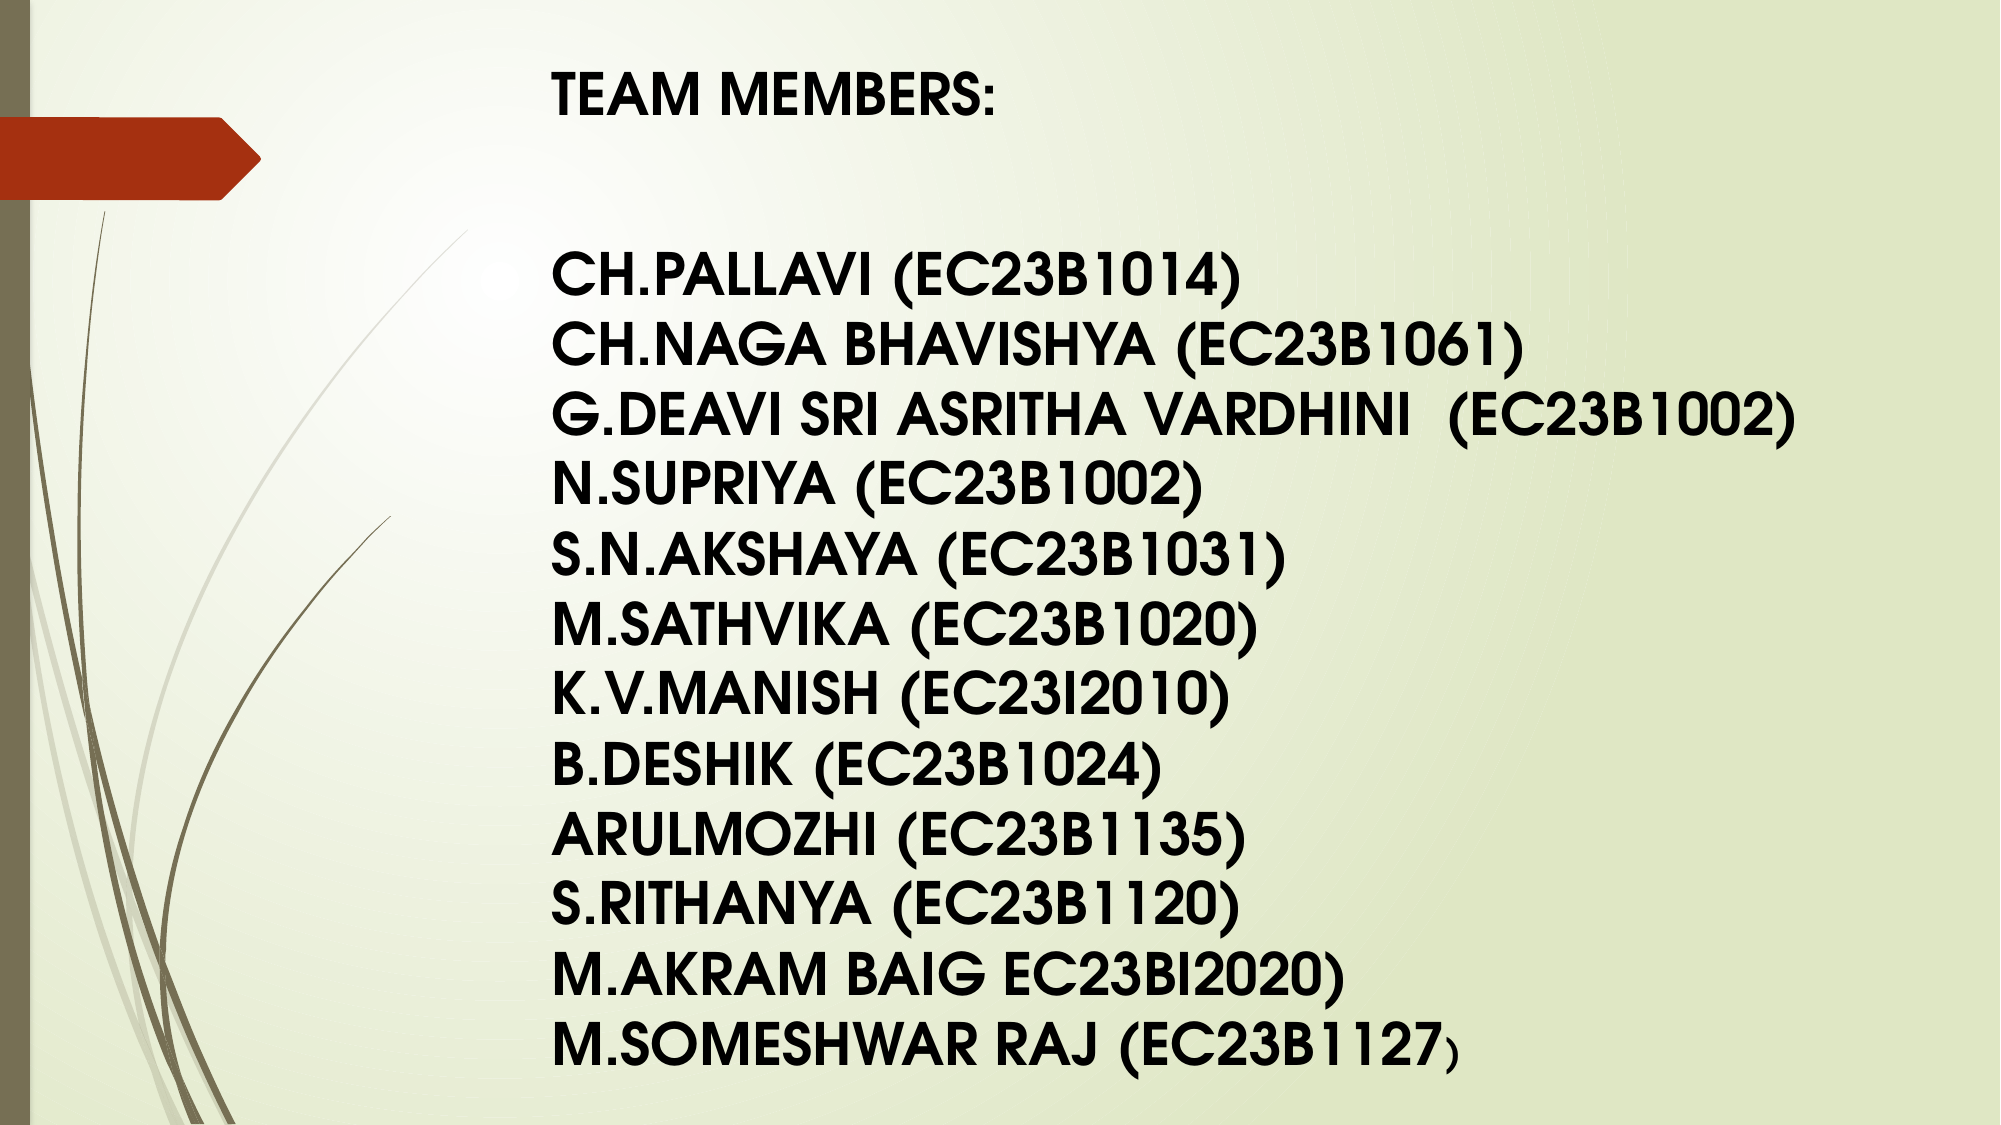

TEAM MEMBERS:

CH.PALLAVI (EC23B1014)
CH.NAGA BHAVISHYA (EC23B1061)
G.DEAVI SRI ASRITHA VARDHINI  (EC23B1002)
N.SUPRIYA (EC23B1002)
S.N.AKSHAYA (EC23B1031)
M.SATHVIKA (EC23B1020)
K.V.MANISH (EC23I2010)
B.DESHIK (EC23B1024)
ARULMOZHI (EC23B1135)
S.RITHANYA (EC23B1120)
M.AKRAM BAIG EC23BI2020)
M.SOMESHWAR RAJ (EC23B1127)